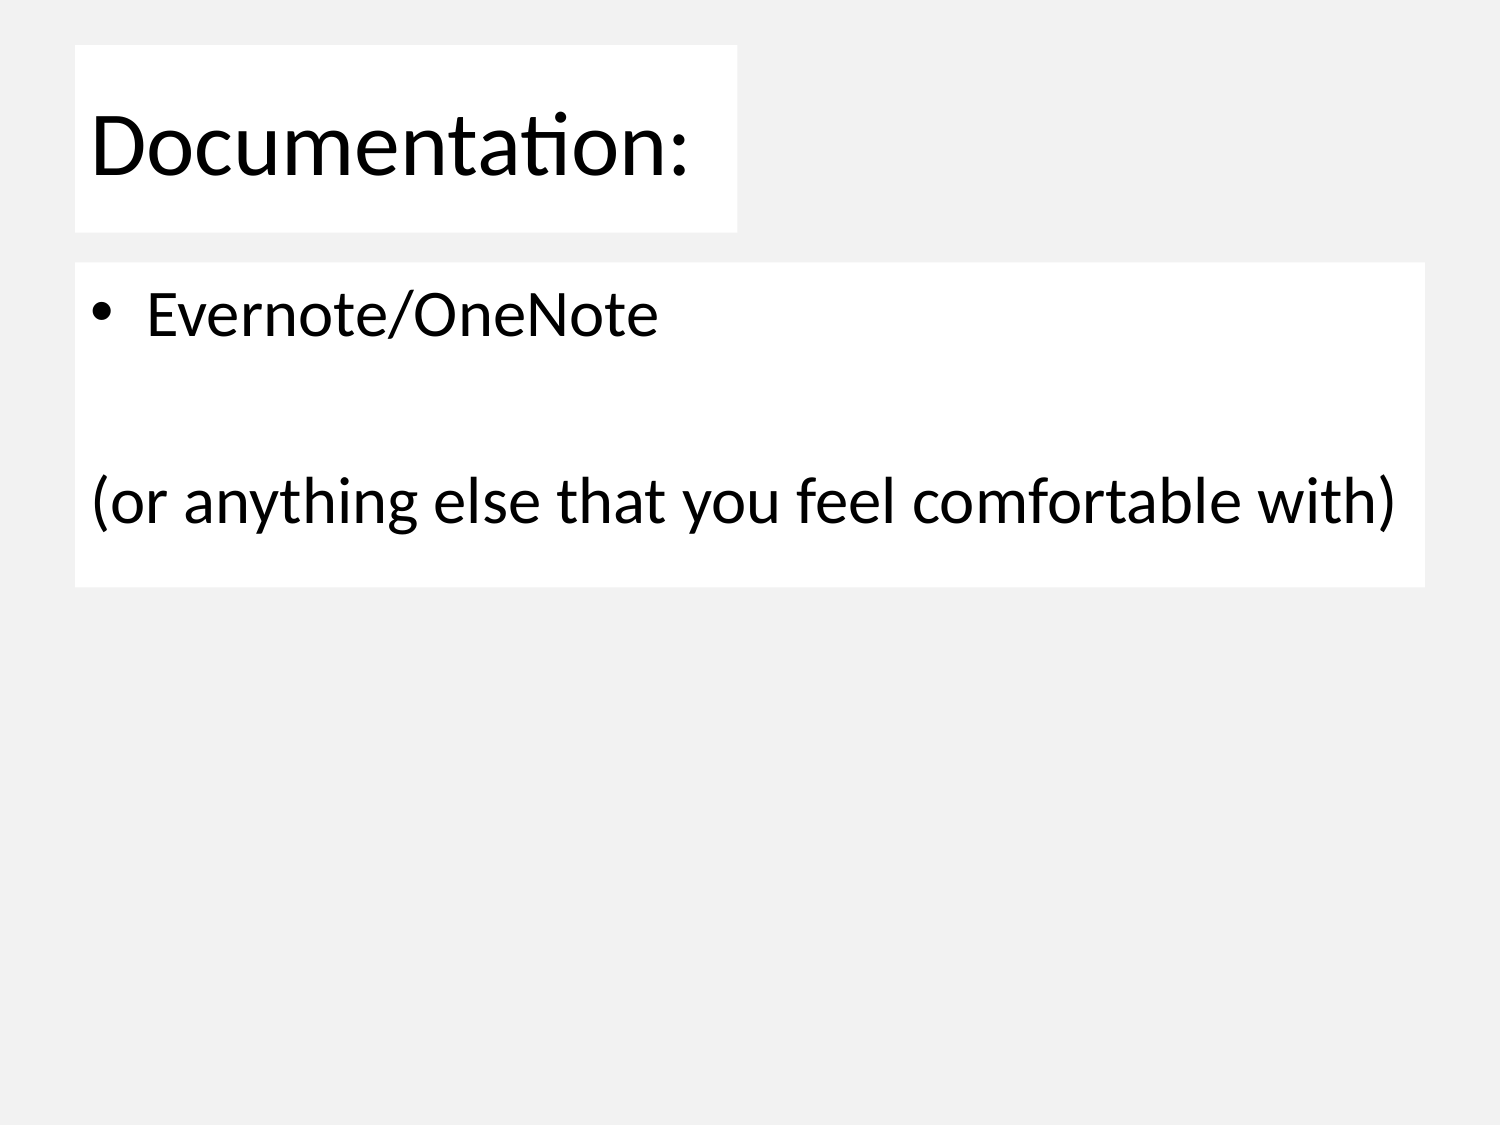

# Documentation:
Evernote/OneNote

(or anything else that you feel comfortable with)